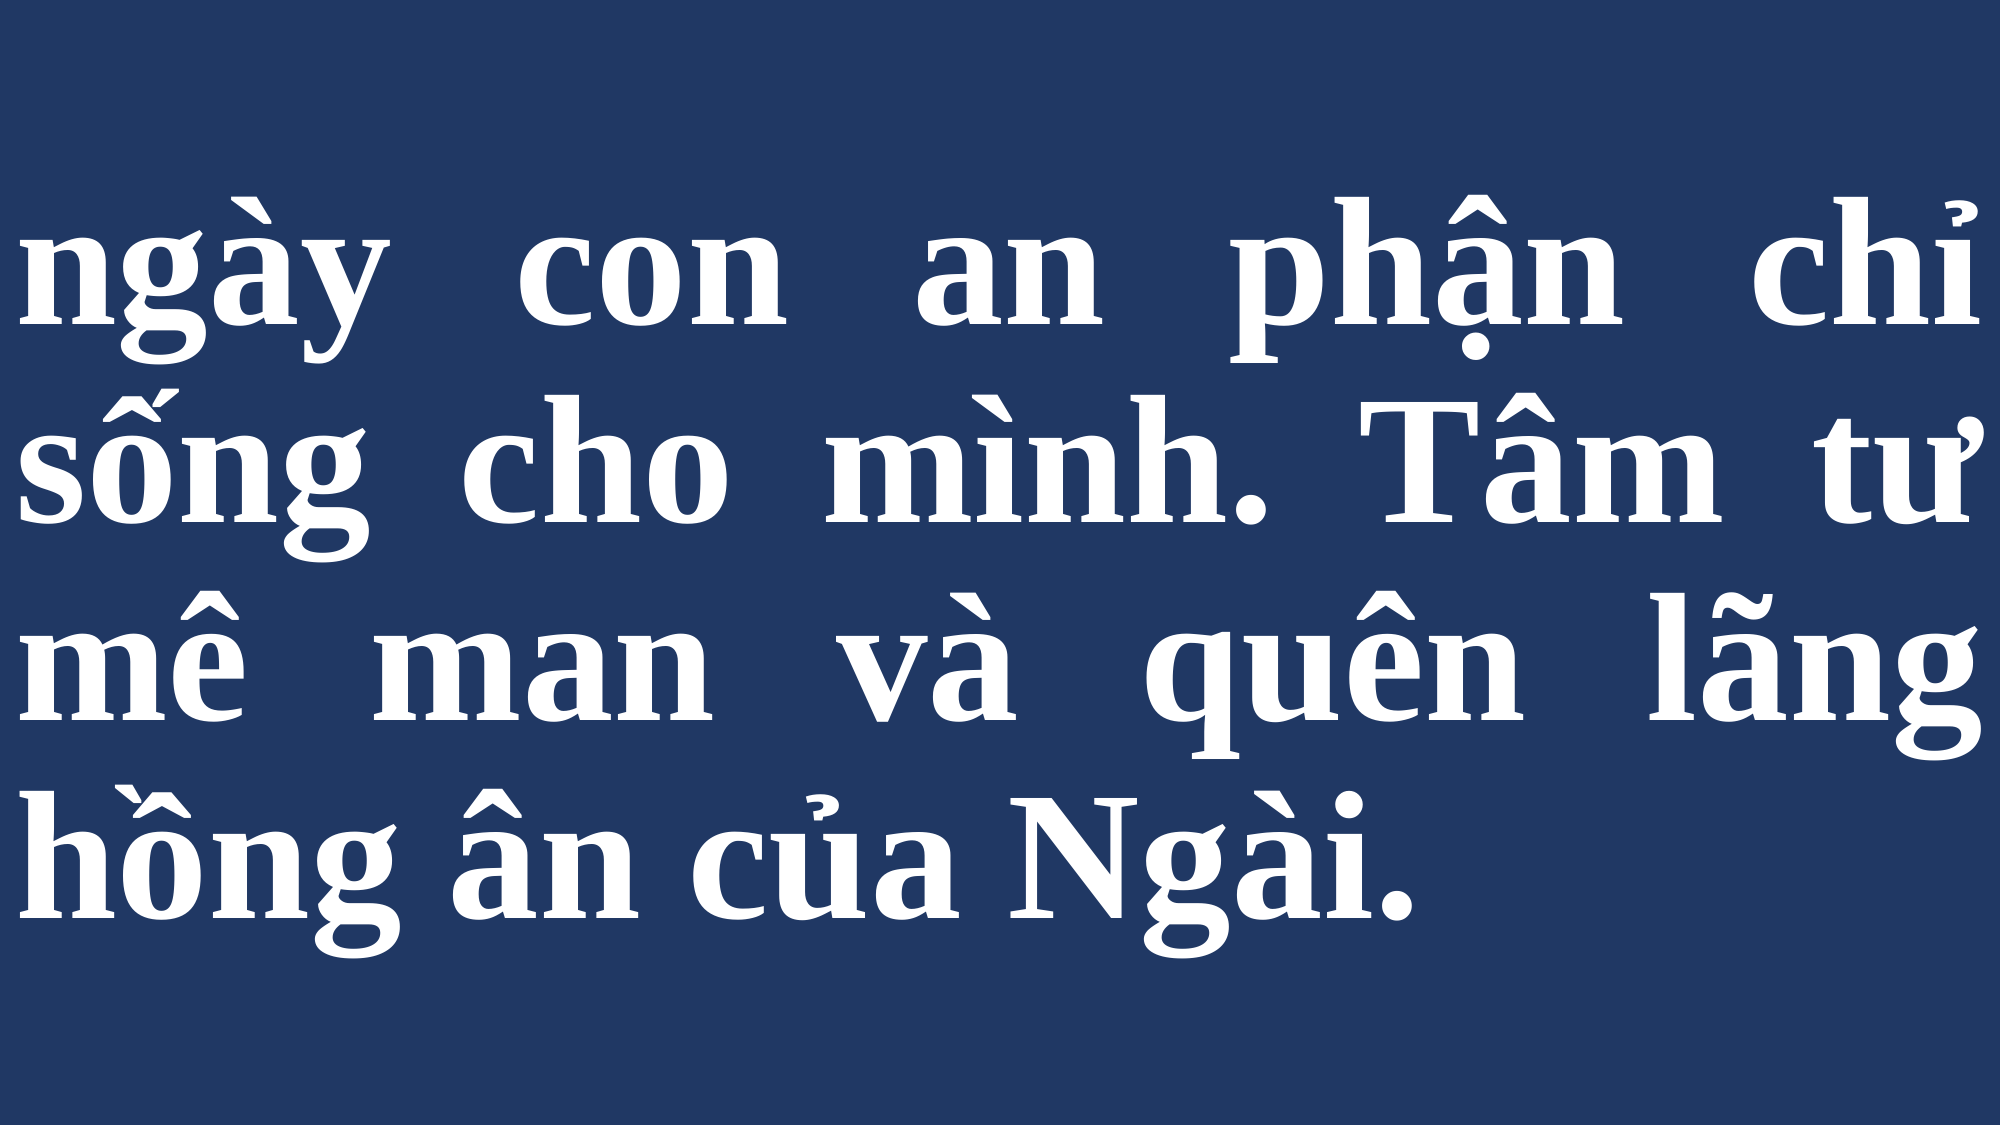

# ngày con an phận chỉ sống cho mình. Tâm tư mê man và quên lãng hồng ân của Ngài.